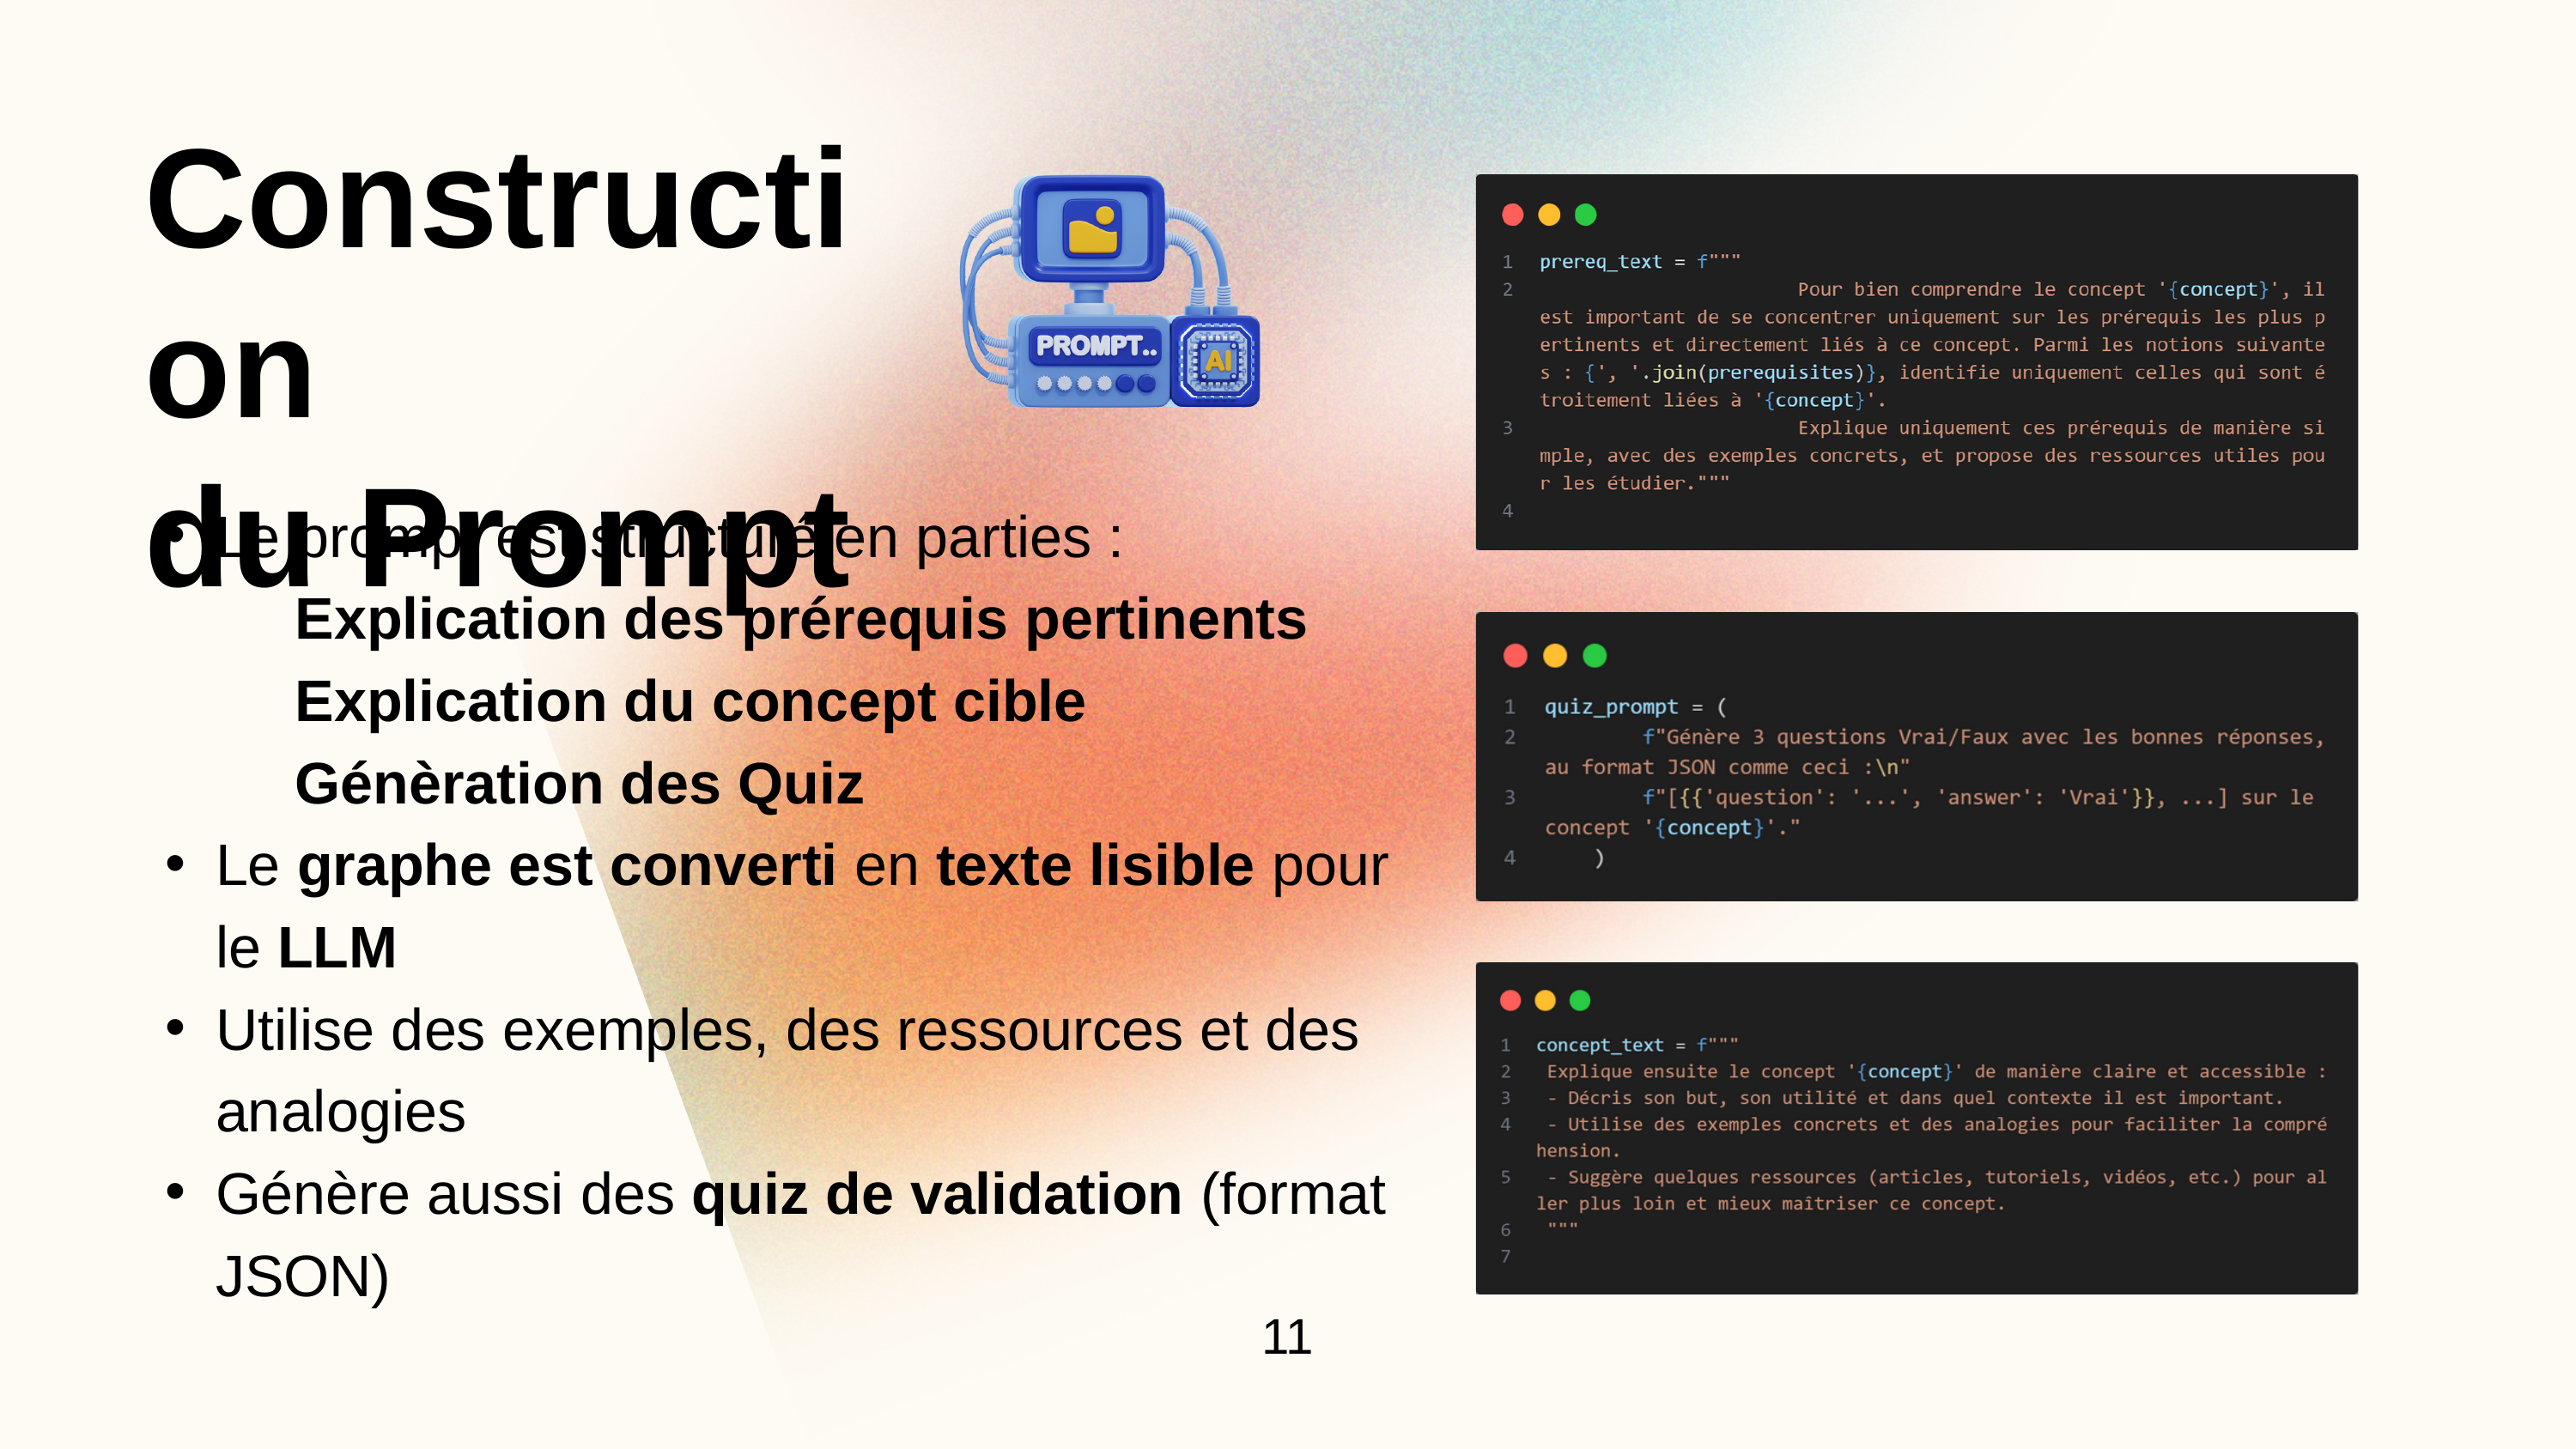

Construction
du Prompt

Le prompt est structuré en parties :
           Explication des prérequis pertinents
           Explication du concept cible
           Génèration des Quiz
Le graphe est converti en texte lisible pour le LLM
Utilise des exemples, des ressources et des analogies
Génère aussi des quiz de validation (format JSON)

11